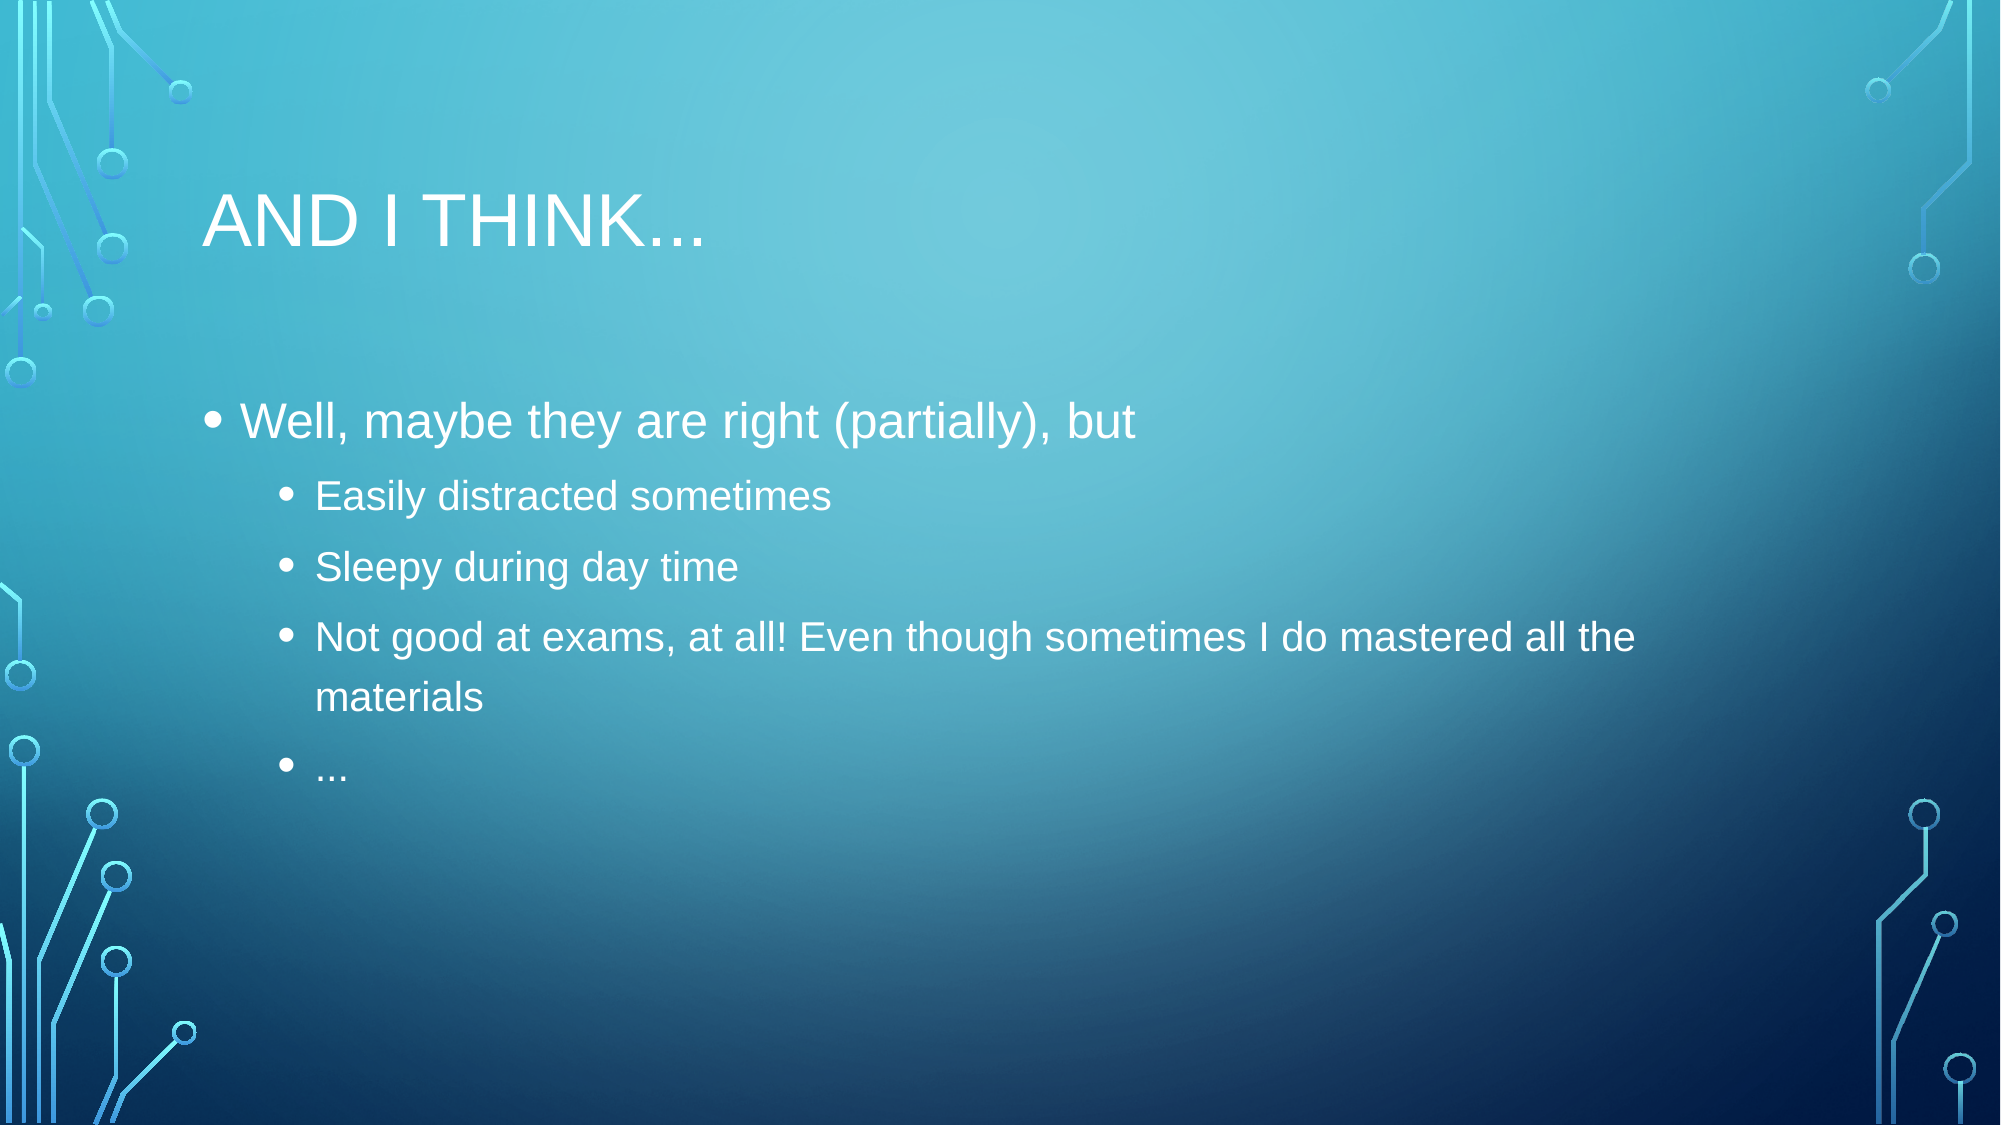

# and i think...
Well, maybe they are right (partially), but
Easily distracted sometimes
Sleepy during day time
Not good at exams, at all! Even though sometimes I do mastered all the materials
...